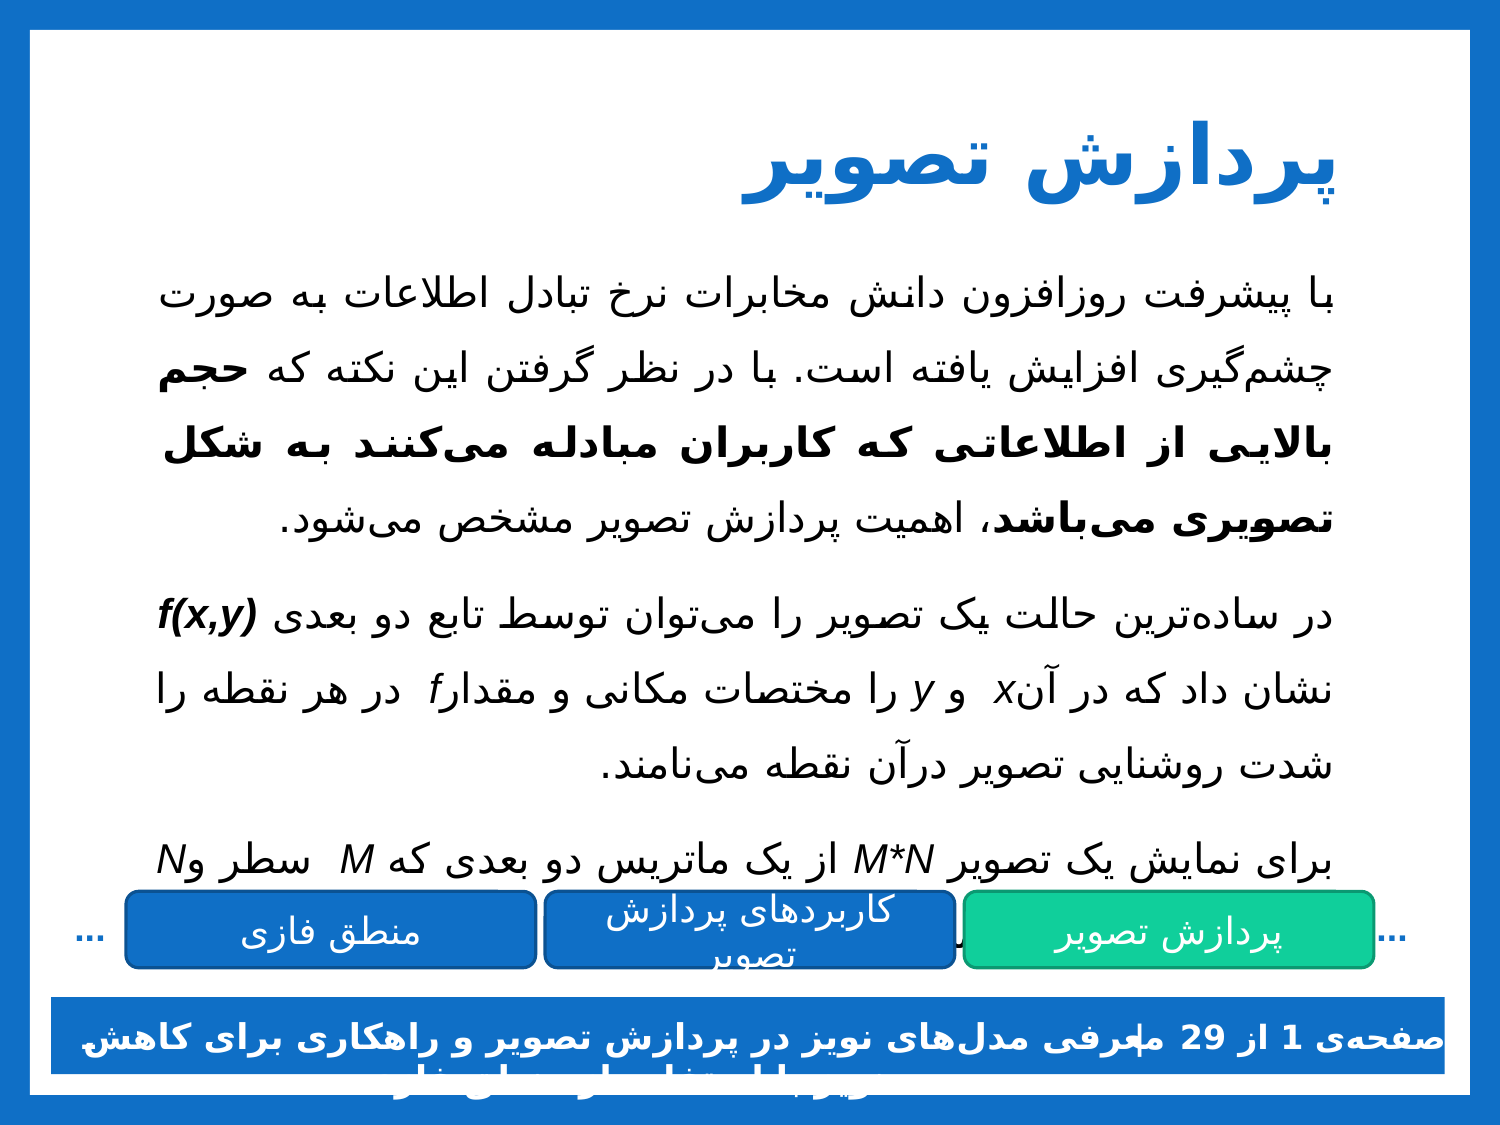

# پردازش تصویر
با پیشرفت روزافزون دانش مخابرات نرخ تبادل اطلاعات به صورت چشم‌گیری افزایش یافته است. با در نظر گرفتن این نکته که حجم بالایی از اطلاعاتی که کاربران مبادله می‌کنند به شکل تصویری می‌باشد، اهمیت پردازش تصویر مشخص می‌شود.
در ساده‌ترین حالت یک تصویر را می‌توان توسط تابع دو بعدی f(x,y) نشان داد که در آنx  و y را مختصات مکانی و مقدارf  در هر نقطه را شدت روشنایی تصویر درآن نقطه می‌نامند.
برای نمایش یک تصویر M*N از یک ماتریس دو بعدی که M  سطر وN  ستون دارد استفاده می‌کنیم.
منطق فازی
پردازش تصویر
کاربردهای پردازش تصویر
...
...

معرفی مدل‌های نويز در پردازش تصوير و راهکاری برای کاهش نويز با استفاده از منطق فازی
صفحه‌ی 1 از 29   |